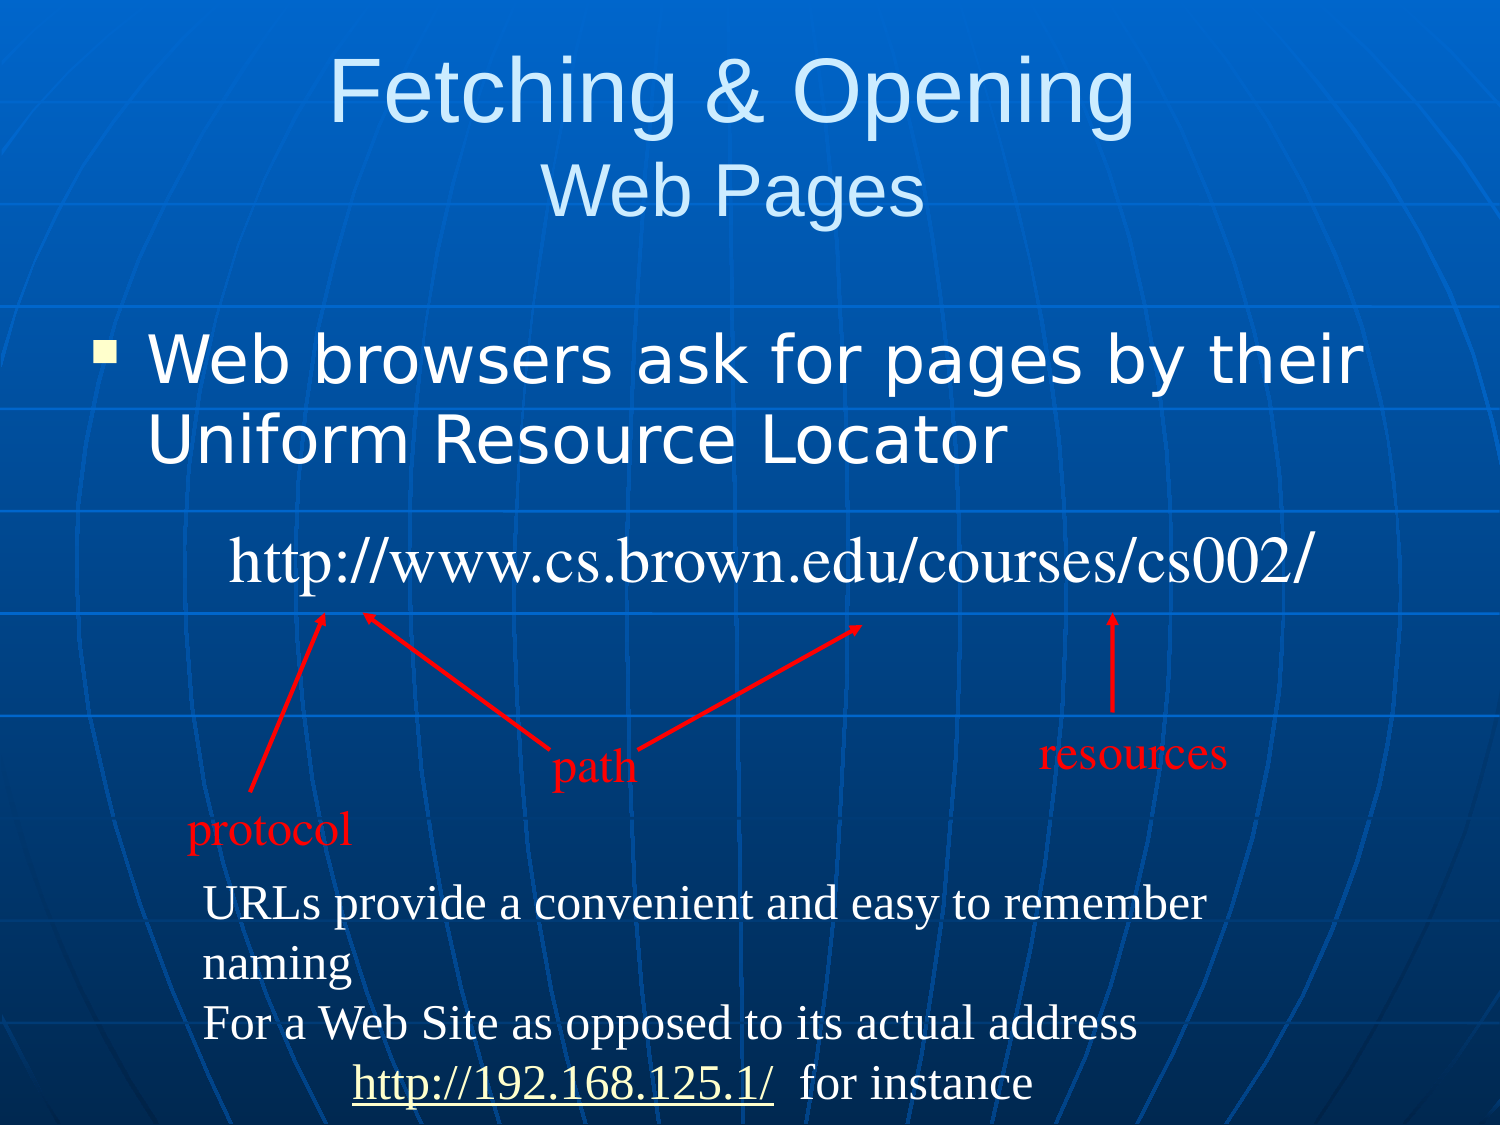

# Fetching & Opening Web Pages
Web browsers ask for pages by their  Uniform Resource Locator
http://www.cs.brown.edu/courses/cs002/

protocol

path

resources
URLs provide a convenient and easy to remember naming
For a Web Site as opposed to its actual address
	http://192.168.125.1/  for instance